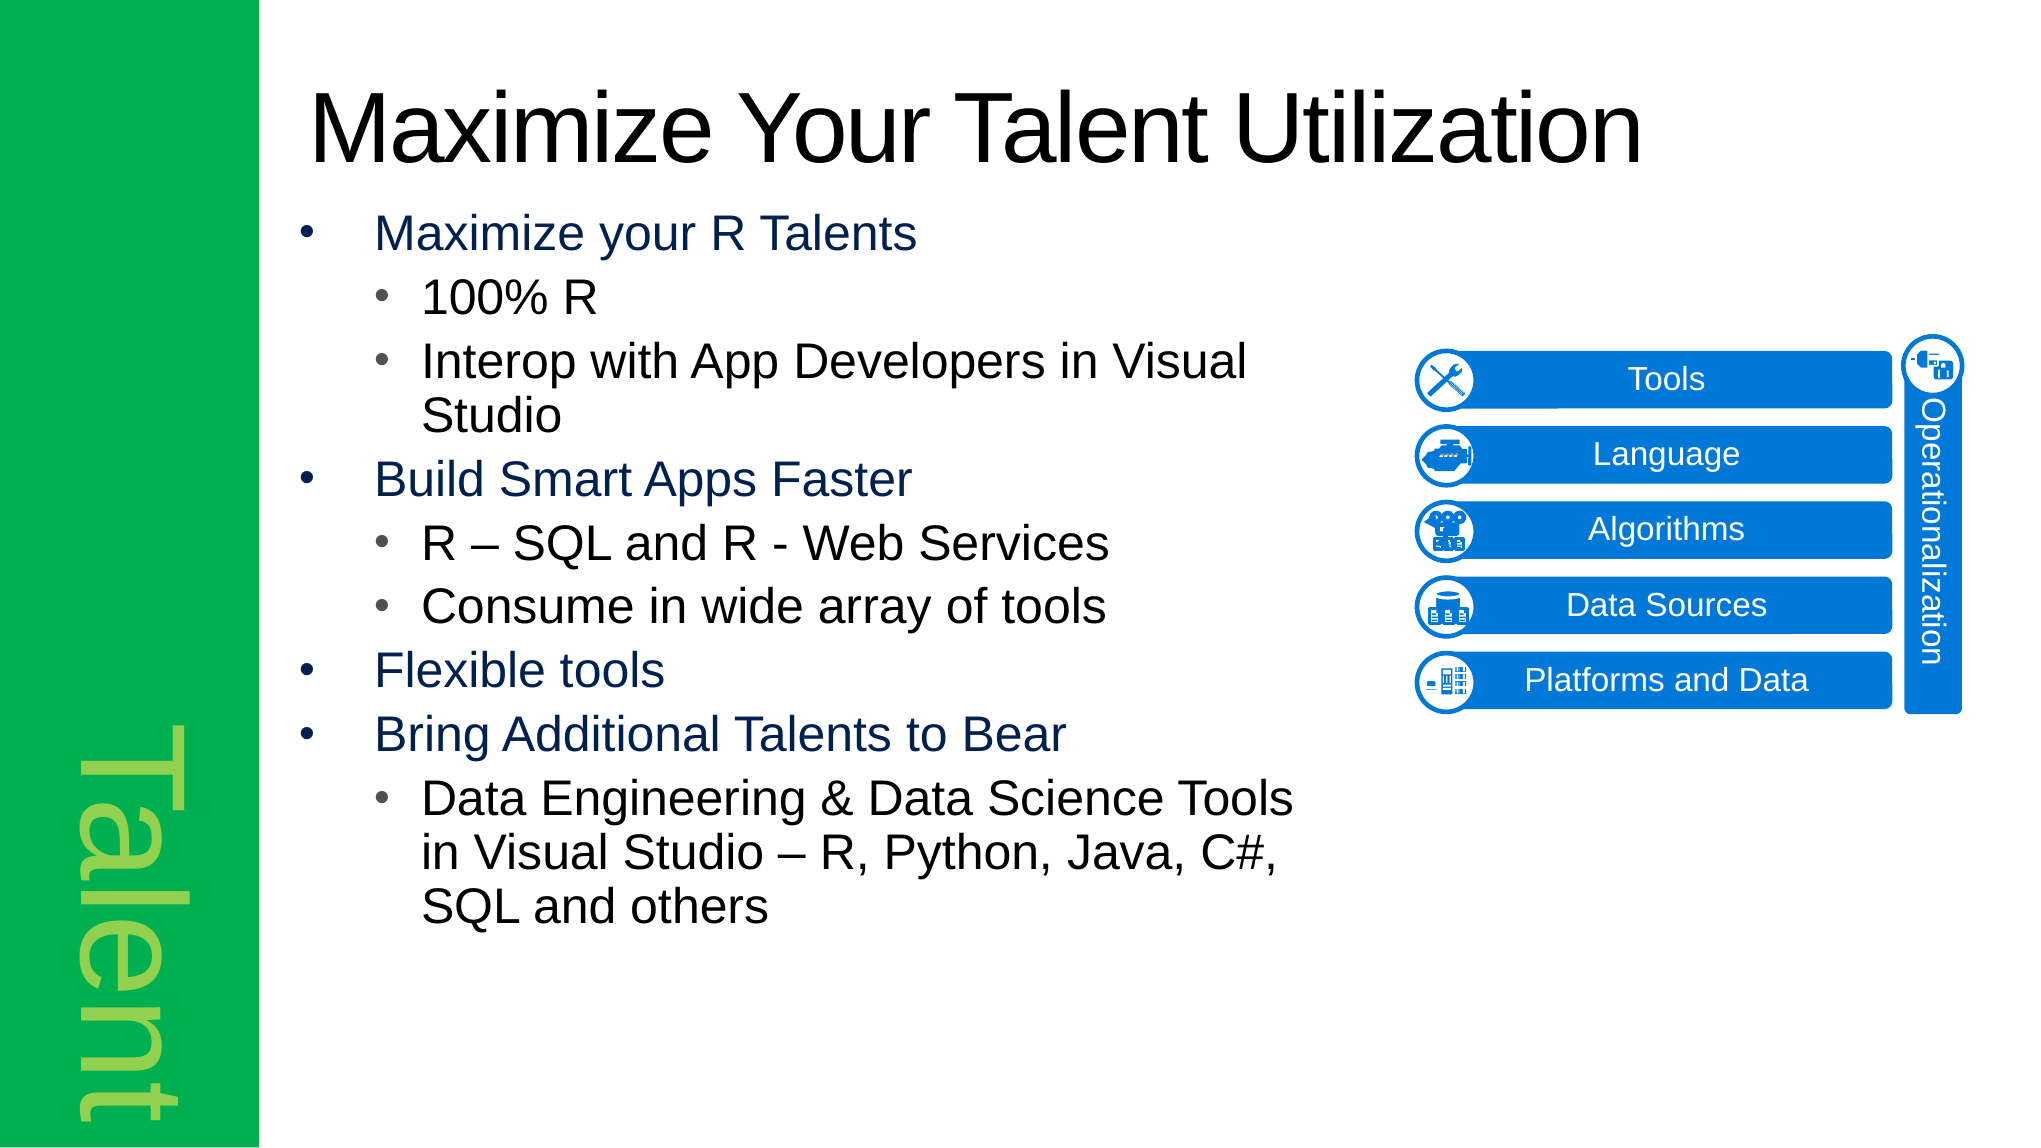

Talent
# Maximize Your Talent Utilization
Maximize your R Talents
100% R
Interop with App Developers in Visual Studio
Build Smart Apps Faster
R – SQL and R - Web Services
Consume in wide array of tools
Flexible tools
Bring Additional Talents to Bear
Data Engineering & Data Science Tools in Visual Studio – R, Python, Java, C#, SQL and others

Operationalization
Tools

Language

Algorithms

Data Sources

Platforms and Data